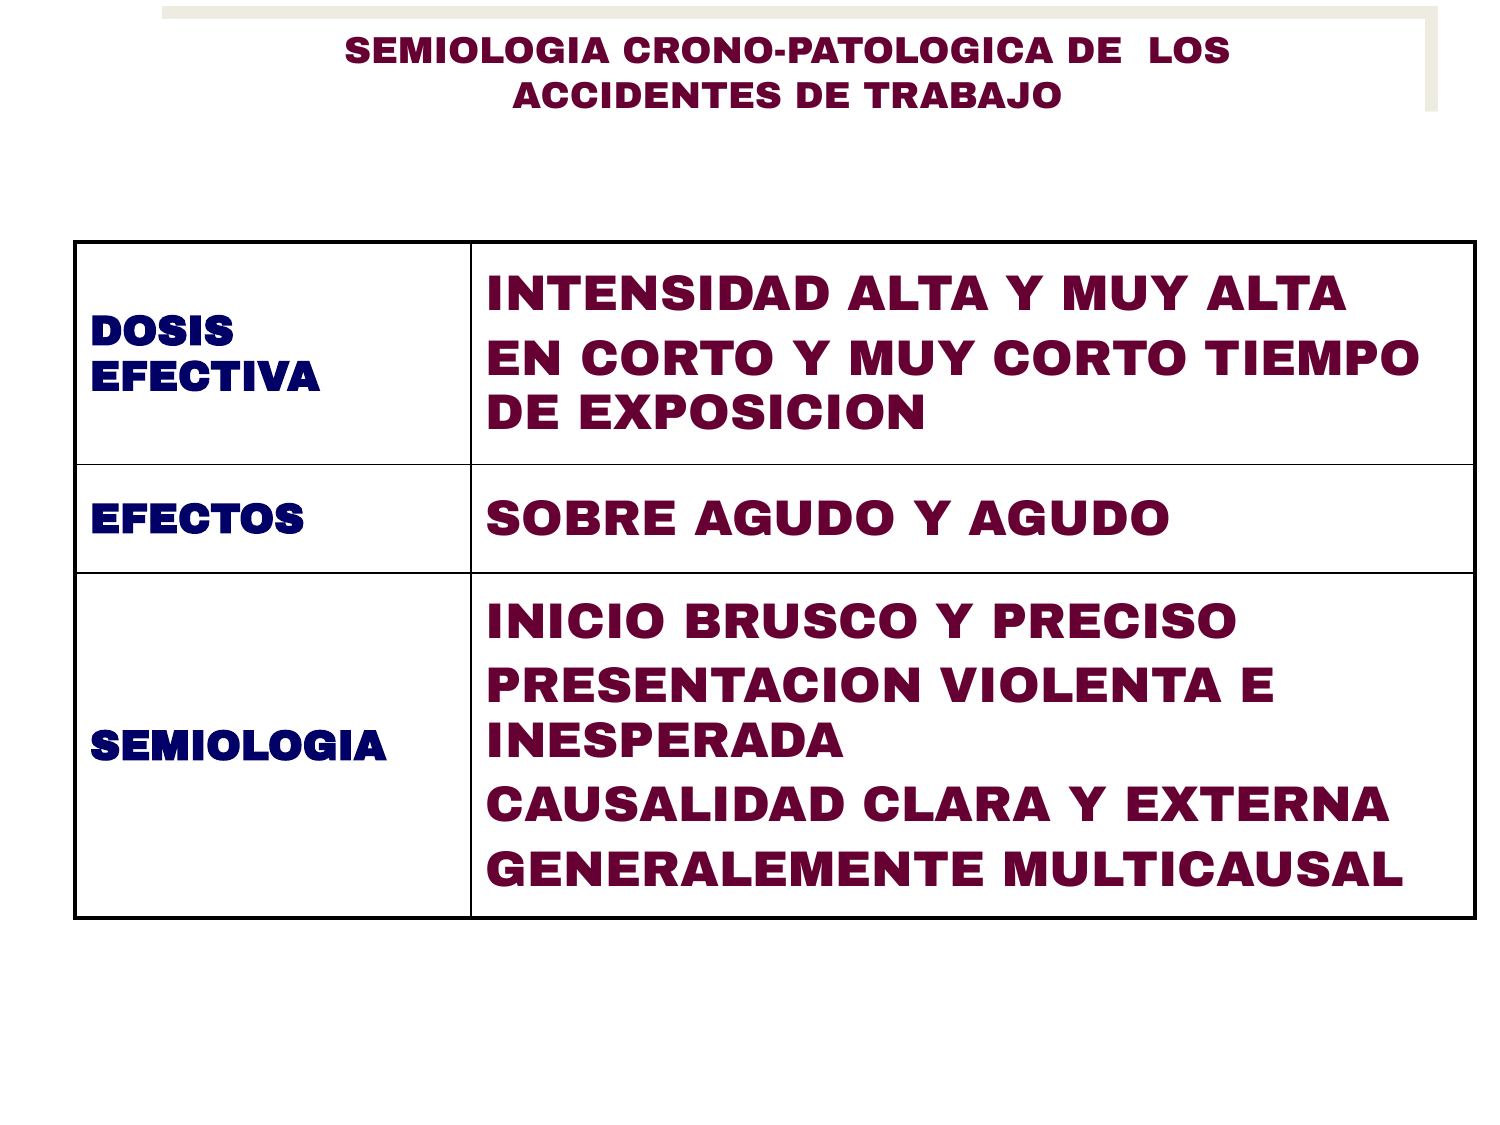

SEMIOLOGIA CRONO-PATOLOGICA DE  LOS
ACCIDENTES DE TRABAJO
| DOSIS EFECTIVA | INTENSIDAD ALTA Y MUY ALTA EN CORTO Y MUY CORTO TIEMPO DE EXPOSICION |
| --- | --- |
| EFECTOS | SOBRE AGUDO Y AGUDO |
| SEMIOLOGIA | INICIO BRUSCO Y PRECISO PRESENTACION VIOLENTA E INESPERADA CAUSALIDAD CLARA Y EXTERNA GENERALEMENTE MULTICAUSAL |